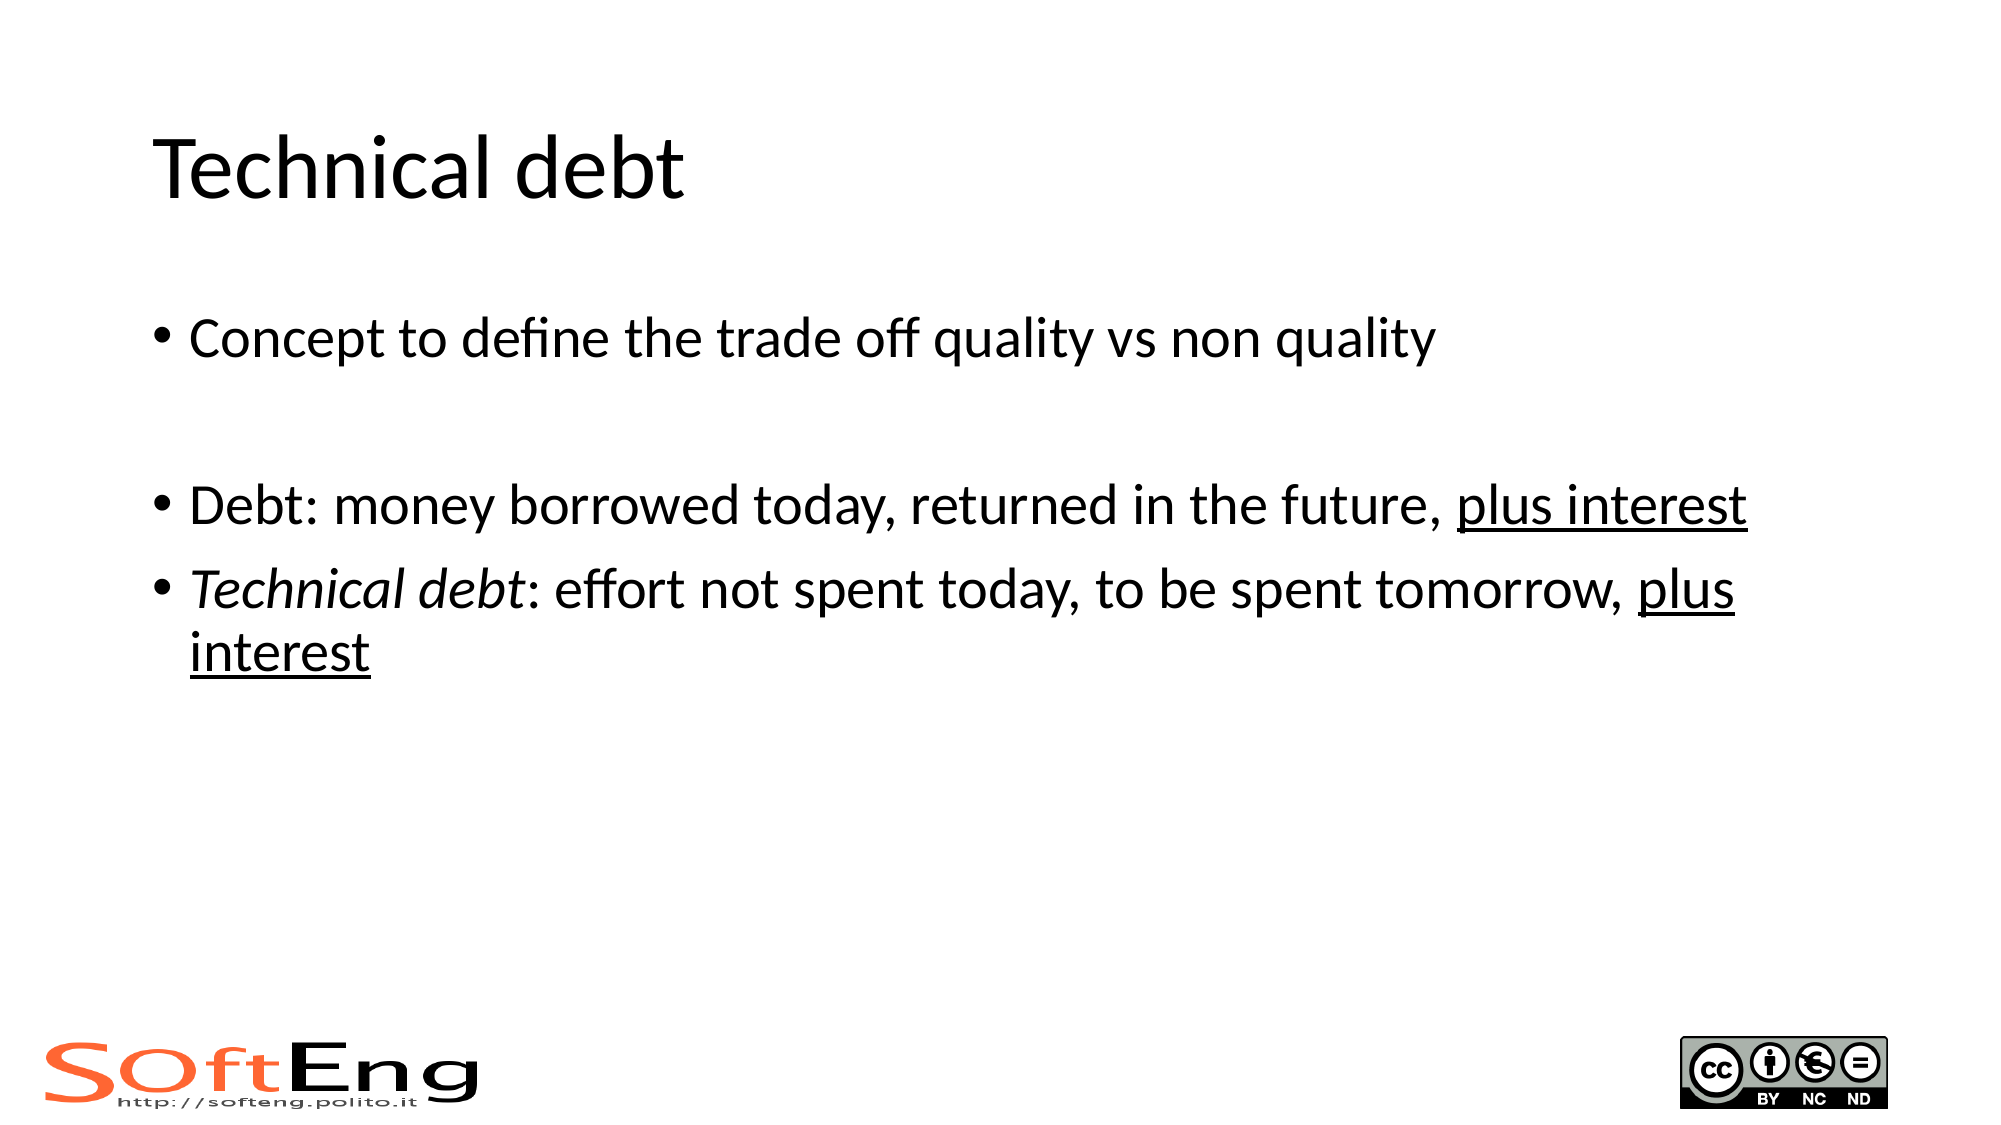

# Technical debt
Concept to define the trade off quality vs non quality

Debt: money borrowed today, returned in the future, plus interest
Technical debt: effort not spent today, to be spent tomorrow, plus interest